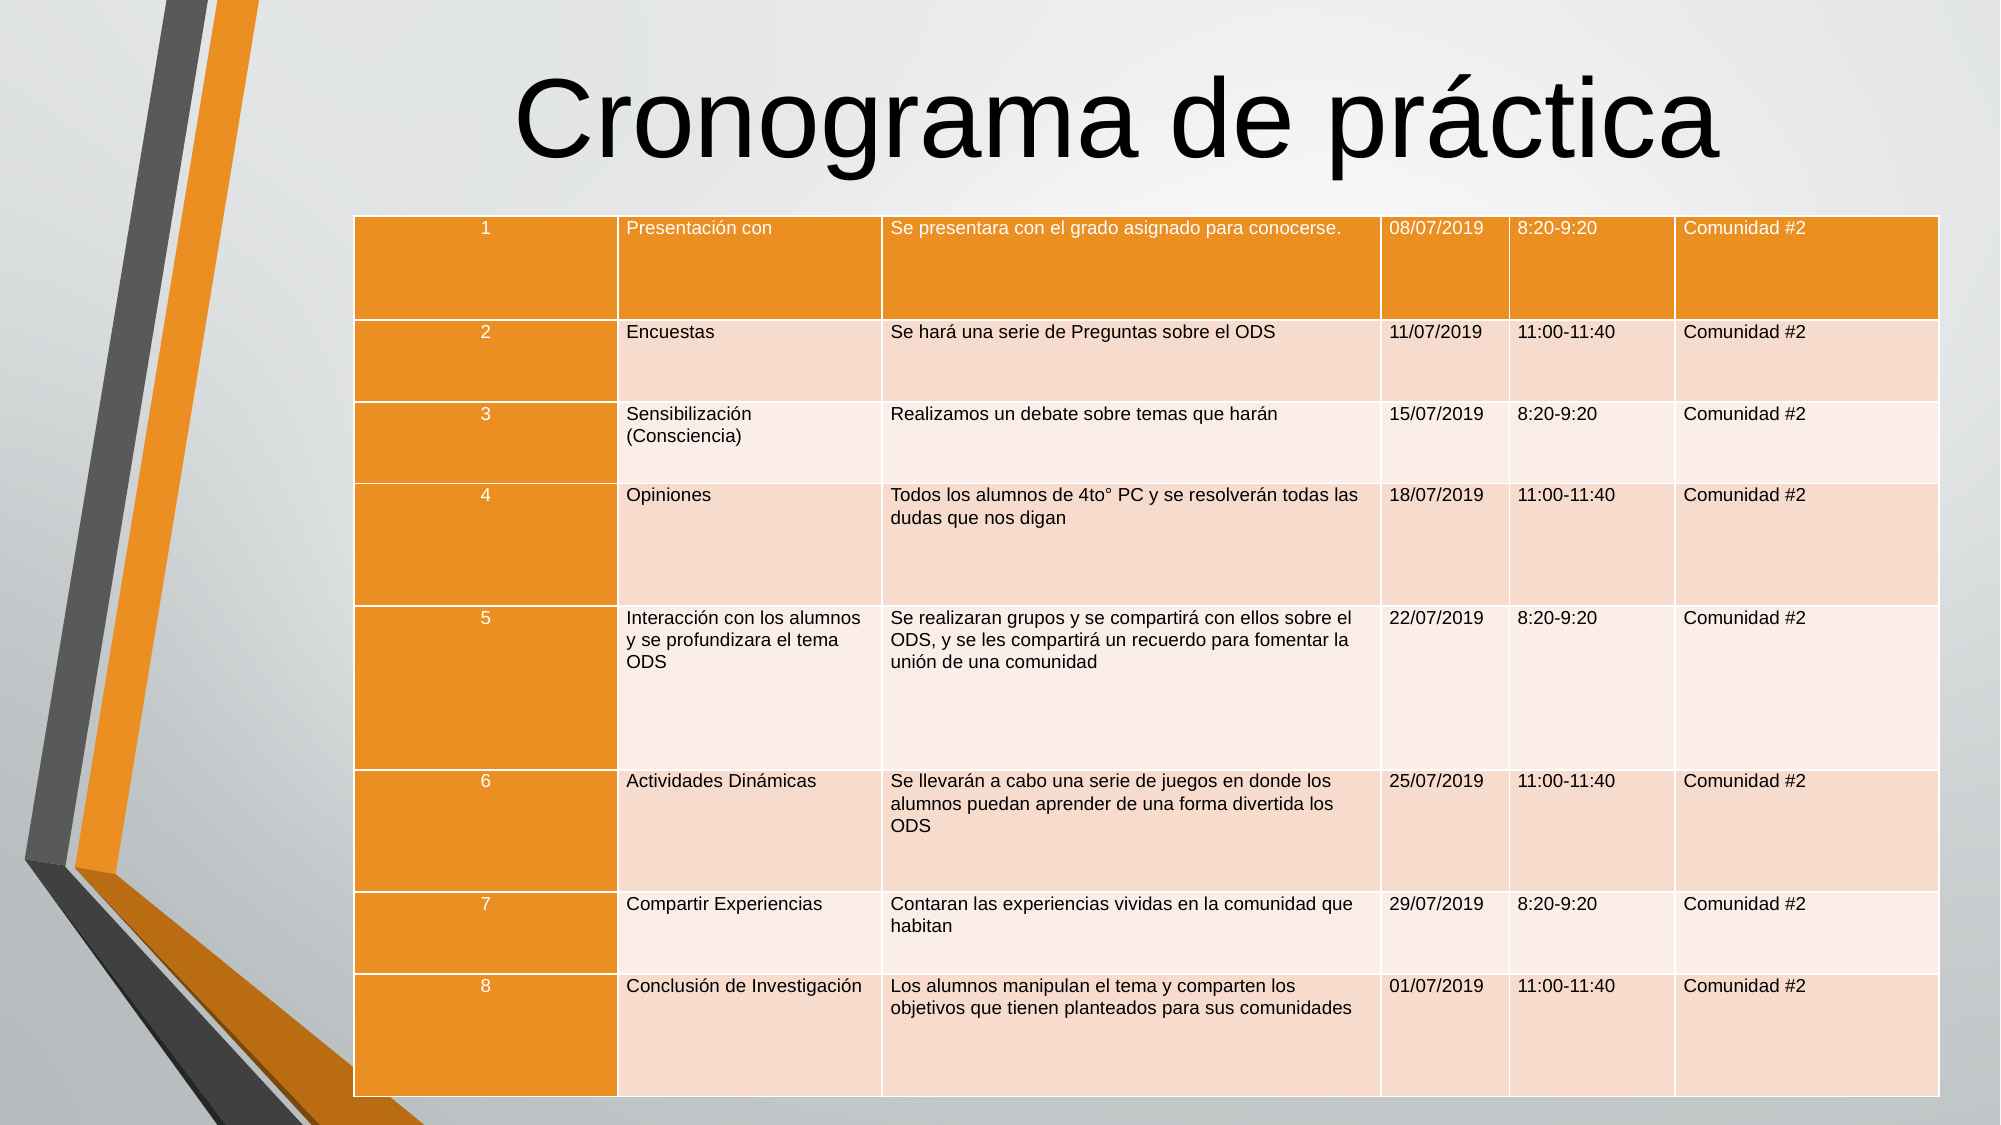

# Cronograma de práctica
| 1 | Presentación con | Se presentara con el grado asignado para conocerse. | 08/07/2019 | 8:20-9:20 | Comunidad #2 |
| --- | --- | --- | --- | --- | --- |
| 2 | Encuestas | Se hará una serie de Preguntas sobre el ODS | 11/07/2019 | 11:00-11:40 | Comunidad #2 |
| 3 | Sensibilización (Consciencia) | Realizamos un debate sobre temas que harán | 15/07/2019 | 8:20-9:20 | Comunidad #2 |
| 4 | Opiniones | Todos los alumnos de 4to° PC y se resolverán todas las dudas que nos digan | 18/07/2019 | 11:00-11:40 | Comunidad #2 |
| 5 | Interacción con los alumnos y se profundizara el tema ODS | Se realizaran grupos y se compartirá con ellos sobre el ODS, y se les compartirá un recuerdo para fomentar la unión de una comunidad | 22/07/2019 | 8:20-9:20 | Comunidad #2 |
| 6 | Actividades Dinámicas | Se llevarán a cabo una serie de juegos en donde los alumnos puedan aprender de una forma divertida los ODS | 25/07/2019 | 11:00-11:40 | Comunidad #2 |
| 7 | Compartir Experiencias | Contaran las experiencias vividas en la comunidad que habitan | 29/07/2019 | 8:20-9:20 | Comunidad #2 |
| 8 | Conclusión de Investigación | Los alumnos manipulan el tema y comparten los objetivos que tienen planteados para sus comunidades | 01/07/2019 | 11:00-11:40 | Comunidad #2 |